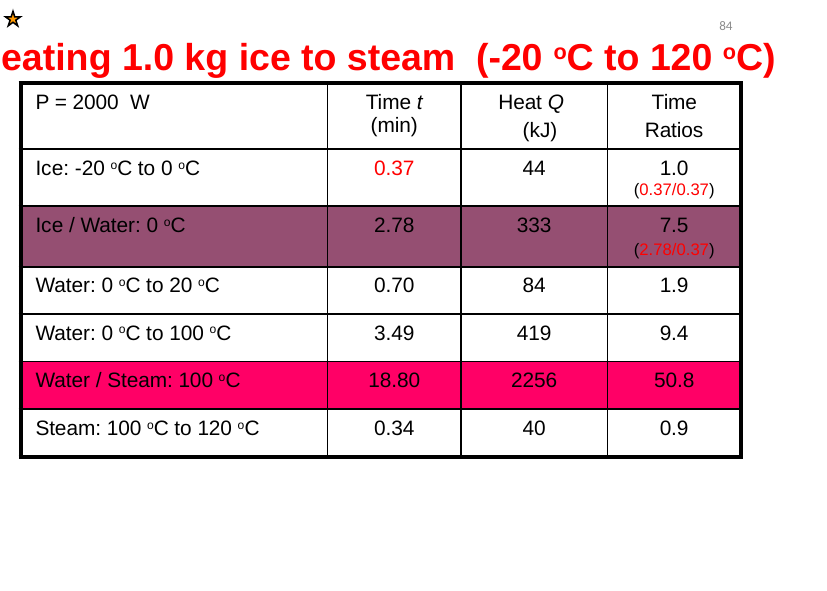

84

Heating 1.0 kg ice to steam  (-20 oC to 120 oC)
| P = 2000 W | Time t (min) | Heat Q (kJ) | Time Ratios |
| --- | --- | --- | --- |
| Ice: -20 oC to 0 oC | 0.37 | 44 | 1.0 (0.37/0.37) |
| Ice / Water: 0 oC | 2.78 | 333 | 7.5 (2.78/0.37) |
| Water: 0 oC to 20 oC | 0.70 | 84 | 1.9 |
| Water: 0 oC to 100 oC | 3.49 | 419 | 9.4 |
| Water / Steam: 100 oC | 18.80 | 2256 | 50.8 |
| Steam: 100 oC to 120 oC | 0.34 | 40 | 0.9 |